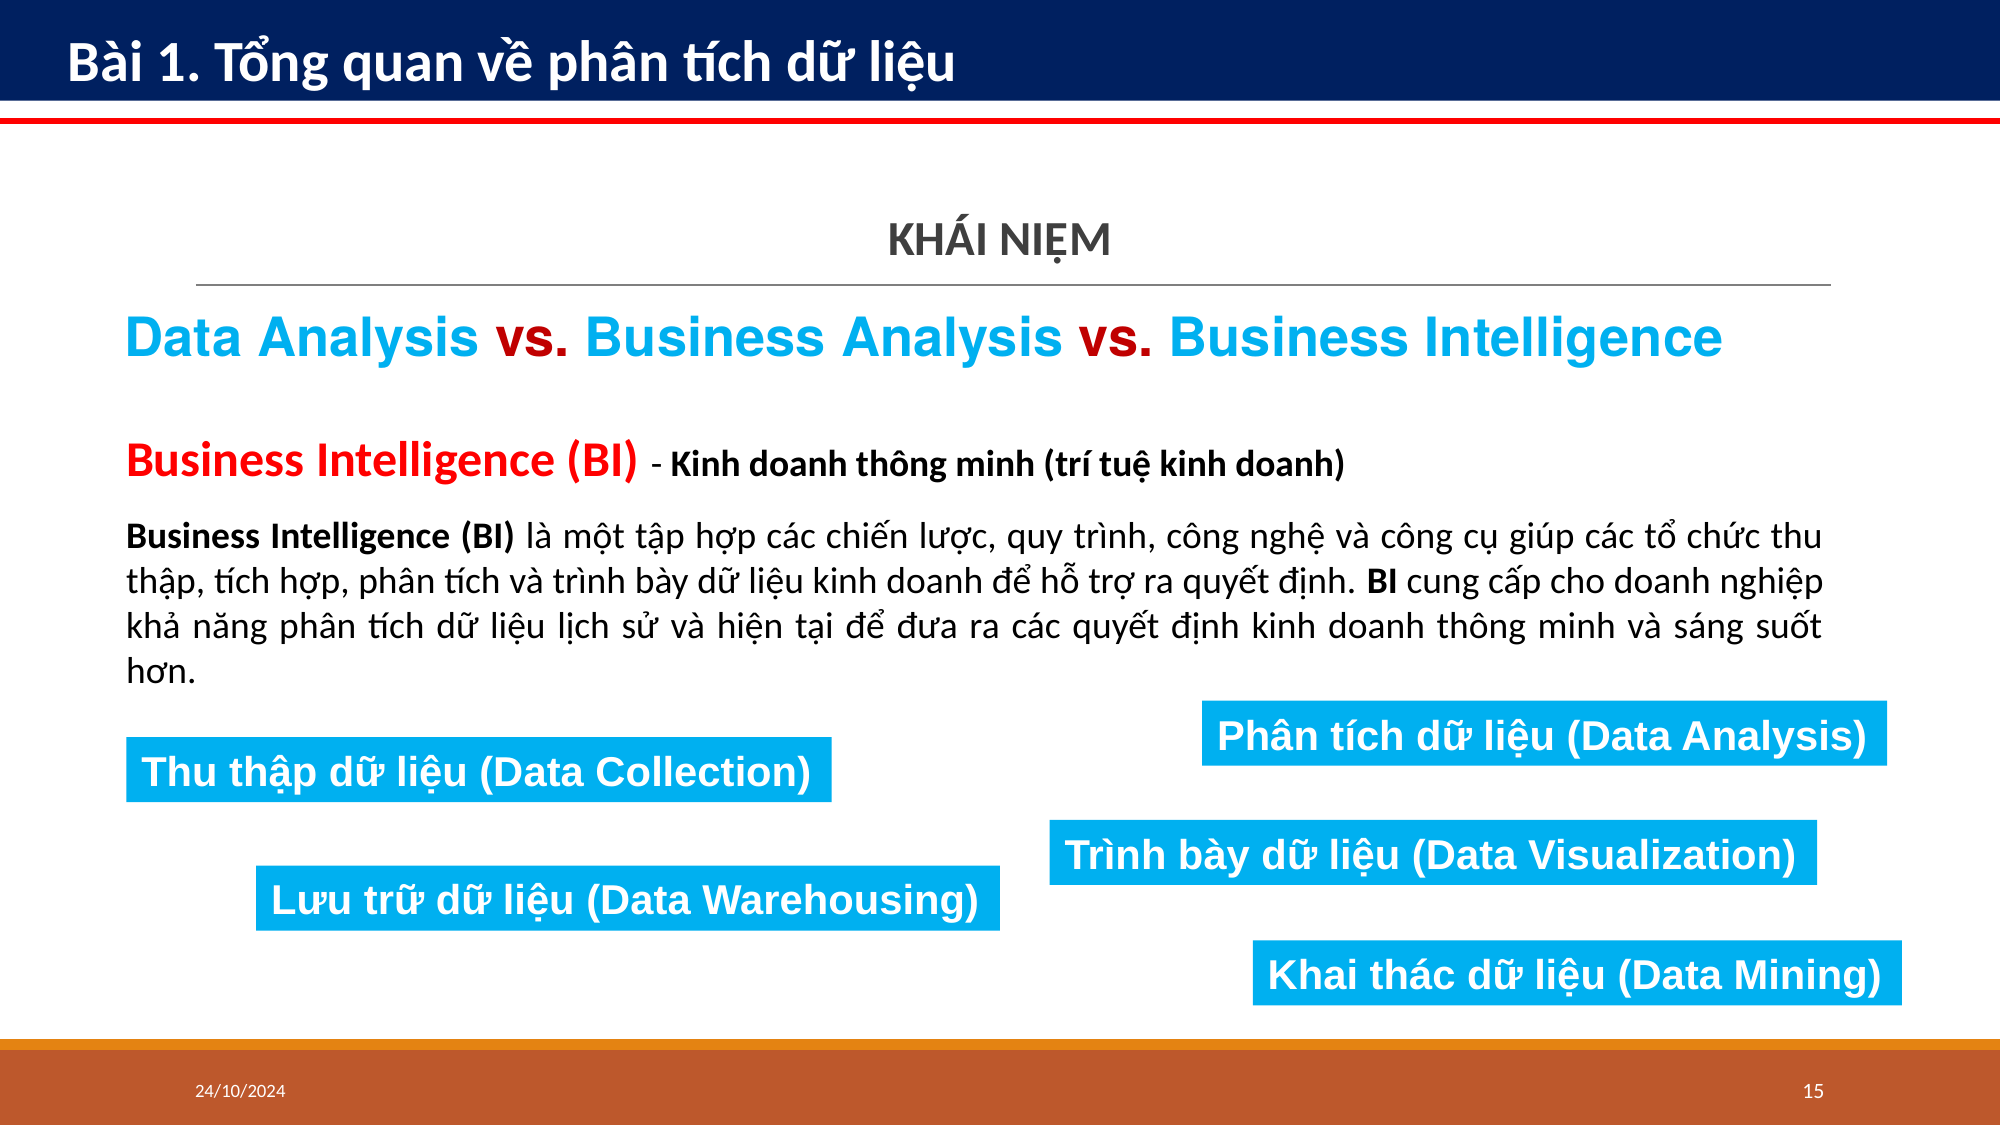

# Bài 1. Tổng quan về phân tích dữ liệu
KHÁI NIỆM
Data Analysis vs. Business Analysis vs. Business Intelligence
Business Intelligence (BI) - Kinh doanh thông minh (trí tuệ kinh doanh)
Business Intelligence (BI) là một tập hợp các chiến lược, quy trình, công nghệ và công cụ giúp các tổ chức thu thập, tích hợp, phân tích và trình bày dữ liệu kinh doanh để hỗ trợ ra quyết định. BI cung cấp cho doanh nghiệp khả năng phân tích dữ liệu lịch sử và hiện tại để đưa ra các quyết định kinh doanh thông minh và sáng suốt hơn.
Phân tích dữ liệu (Data Analysis)
Thu thập dữ liệu (Data Collection)
Trình bày dữ liệu (Data Visualization)
Lưu trữ dữ liệu (Data Warehousing)
Khai thác dữ liệu (Data Mining)
24/10/2024
15